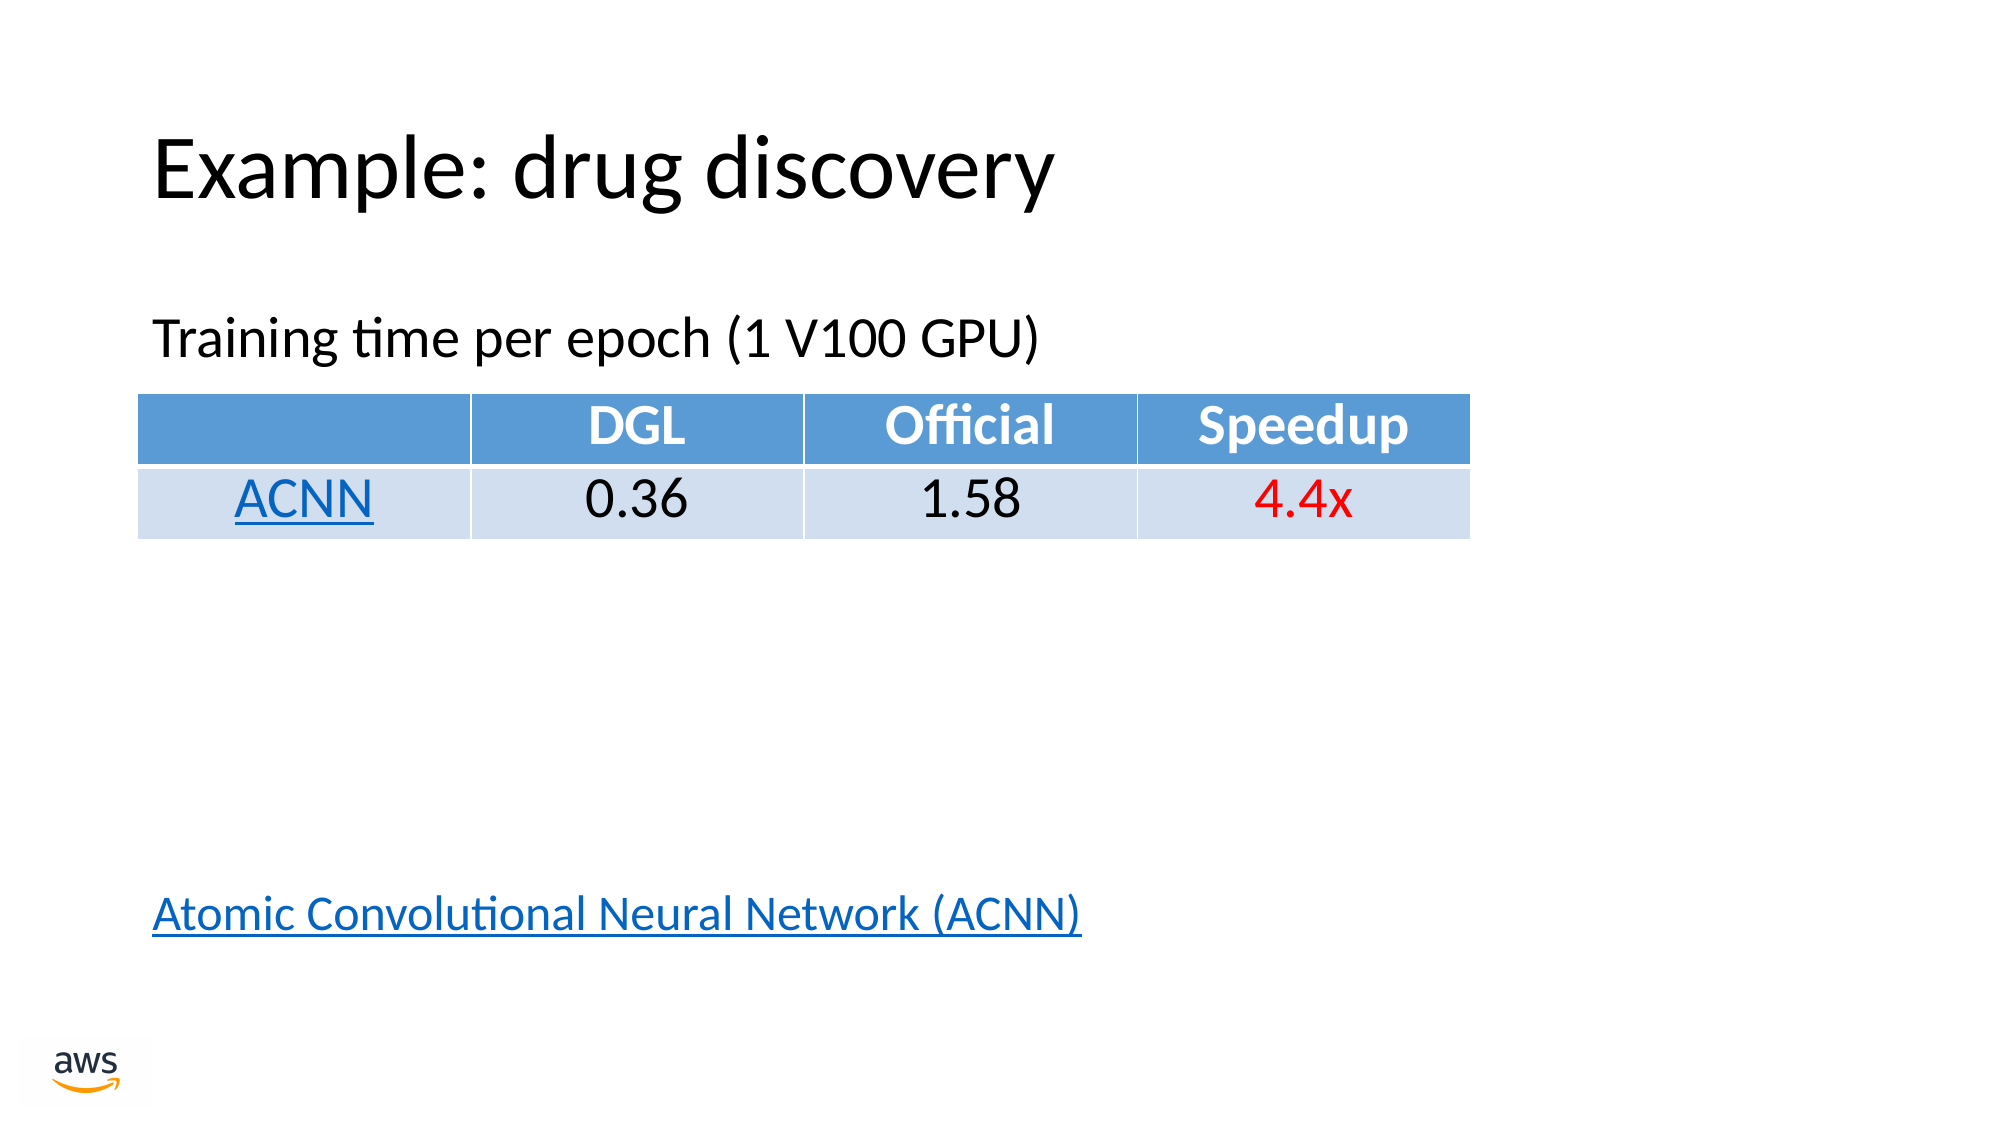

# Example: drug discovery
Training time per epoch (1 V100 GPU)
|  | DGL | Official | Speedup |
| --- | --- | --- | --- |
| ACNN | 0.36 | 1.58 | 4.4x |
Atomic Convolutional Neural Network (ACNN)